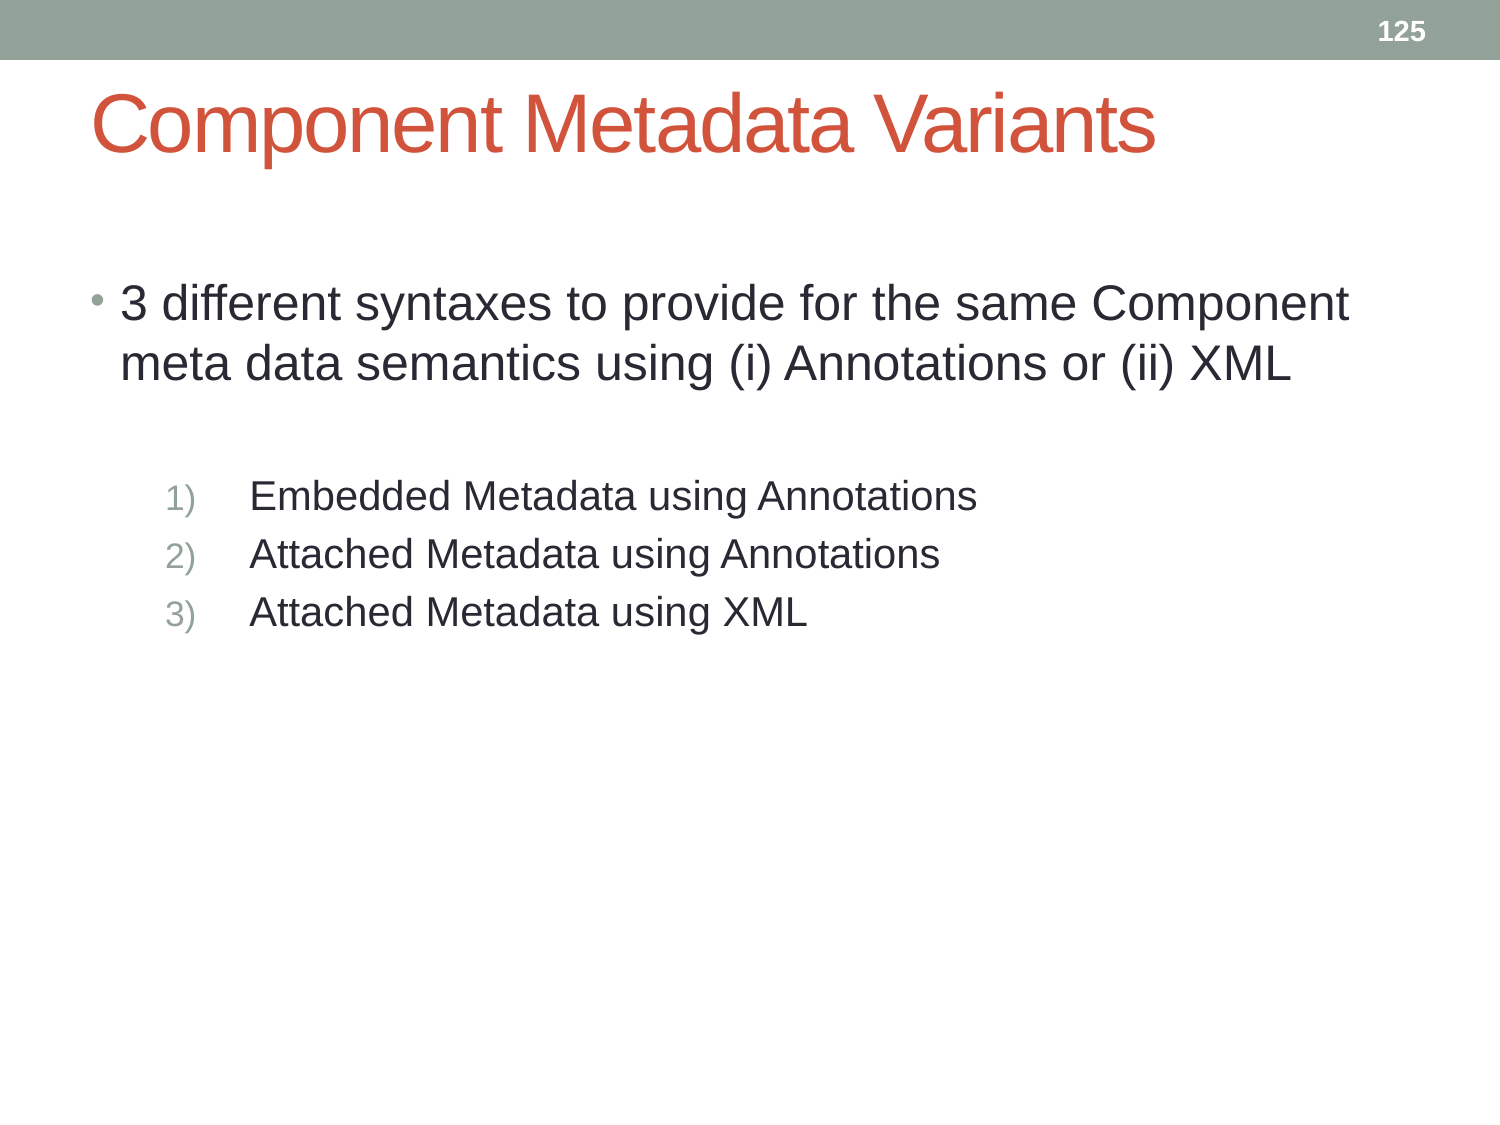

125
# Component Metadata Variants
3 different syntaxes to provide for the same Component meta data semantics using (i) Annotations or (ii) XML

Embedded Metadata using Annotations
Attached Metadata using Annotations
Attached Metadata using XML